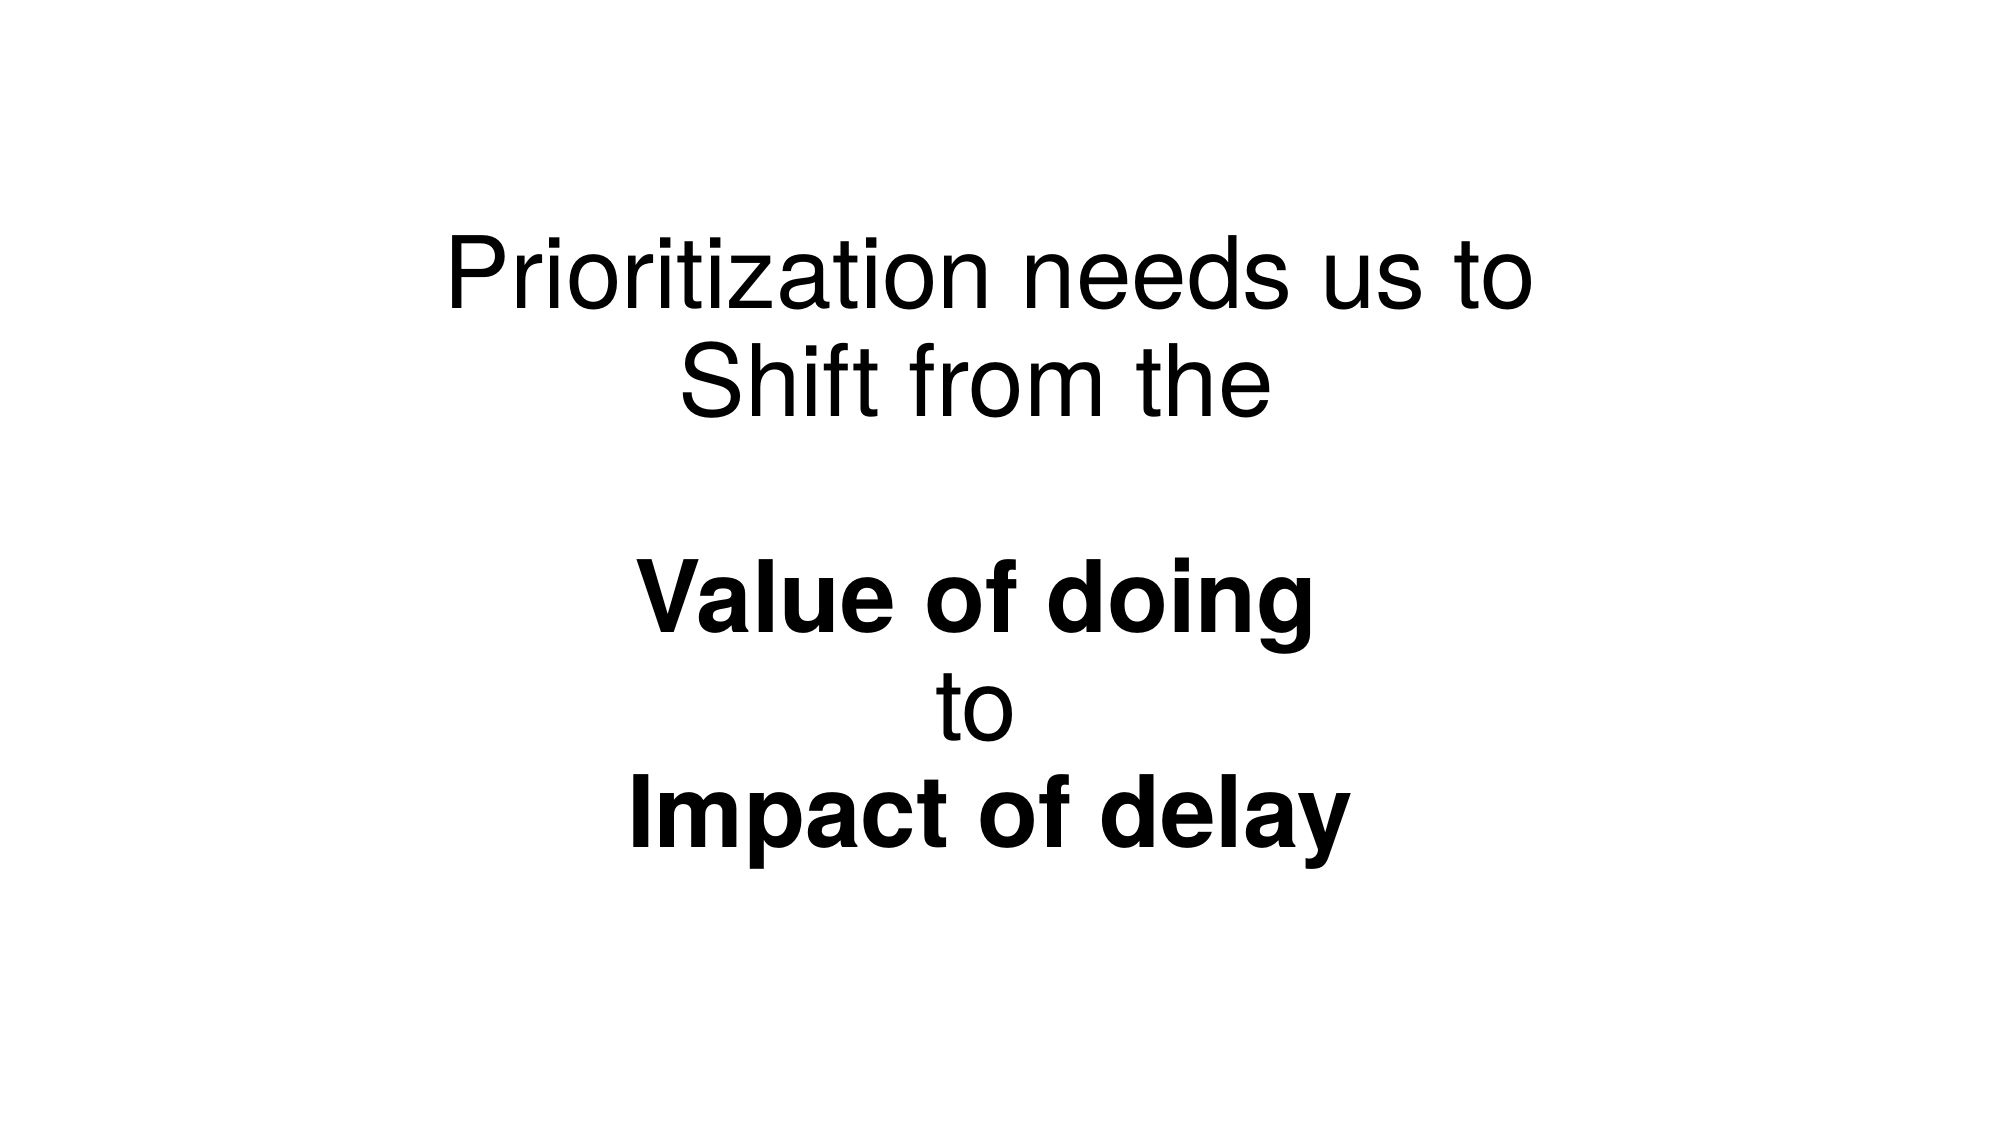

# Prioritization needs us to
Shift from the

Value of doing
to
Impact of delay